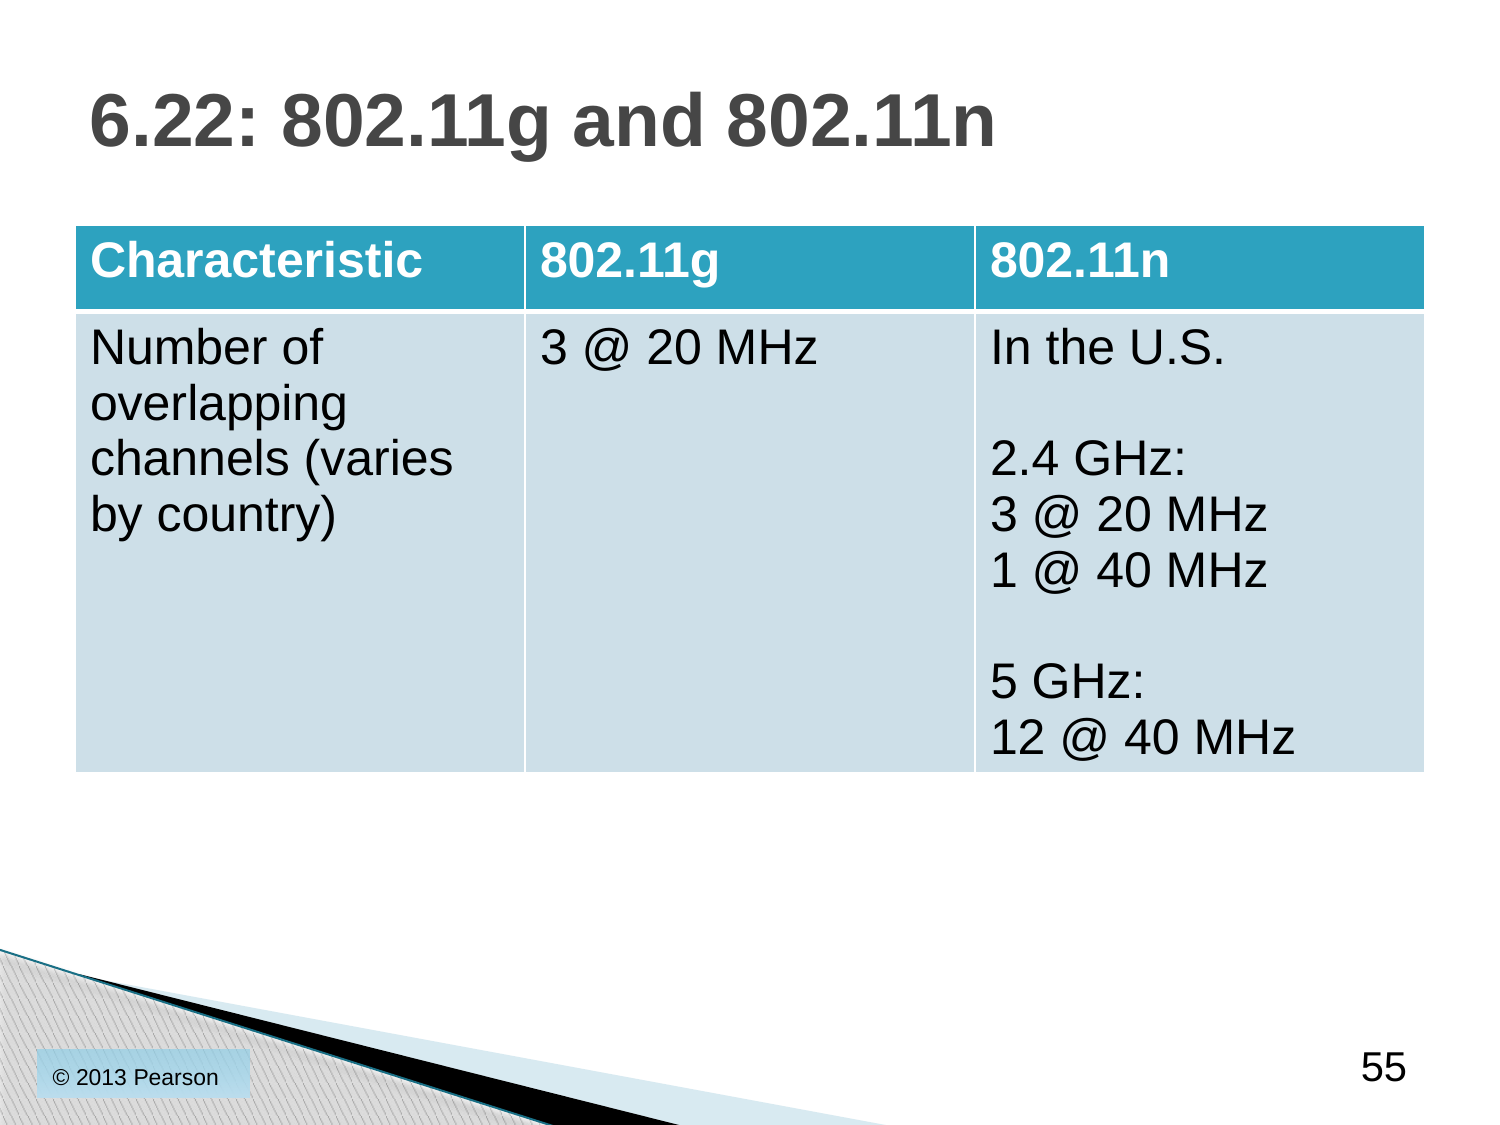

# 6.22: 802.11g and 802.11n
| Characteristic | 802.11g | 802.11n |
| --- | --- | --- |
| Number of overlapping channels (varies by country) | 3 @ 20 MHz | In the U.S. 2.4 GHz: 3 @ 20 MHz 1 @ 40 MHz 5 GHz: 12 @ 40 MHz |
55
© 2013 Pearson